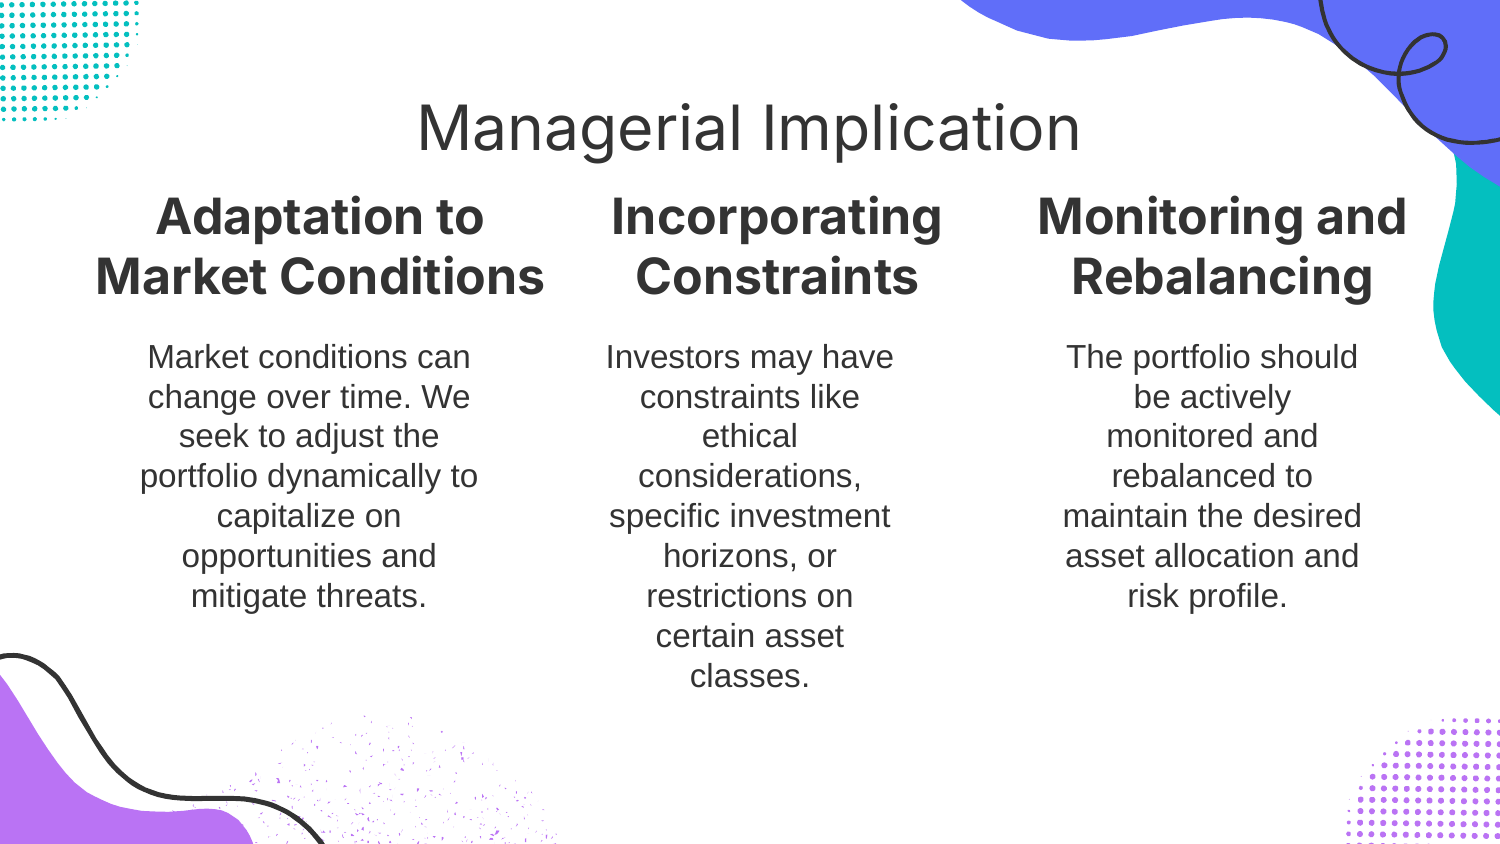

# Managerial Implication
Adaptation to Market Conditions
Incorporating Constraints
Monitoring and Rebalancing
Investors may have constraints like ethical considerations, specific investment horizons, or restrictions on certain asset classes.
The portfolio should be actively monitored and rebalanced to maintain the desired asset allocation and risk profile.
Market conditions can change over time. We seek to adjust the portfolio dynamically to capitalize on opportunities and mitigate threats.